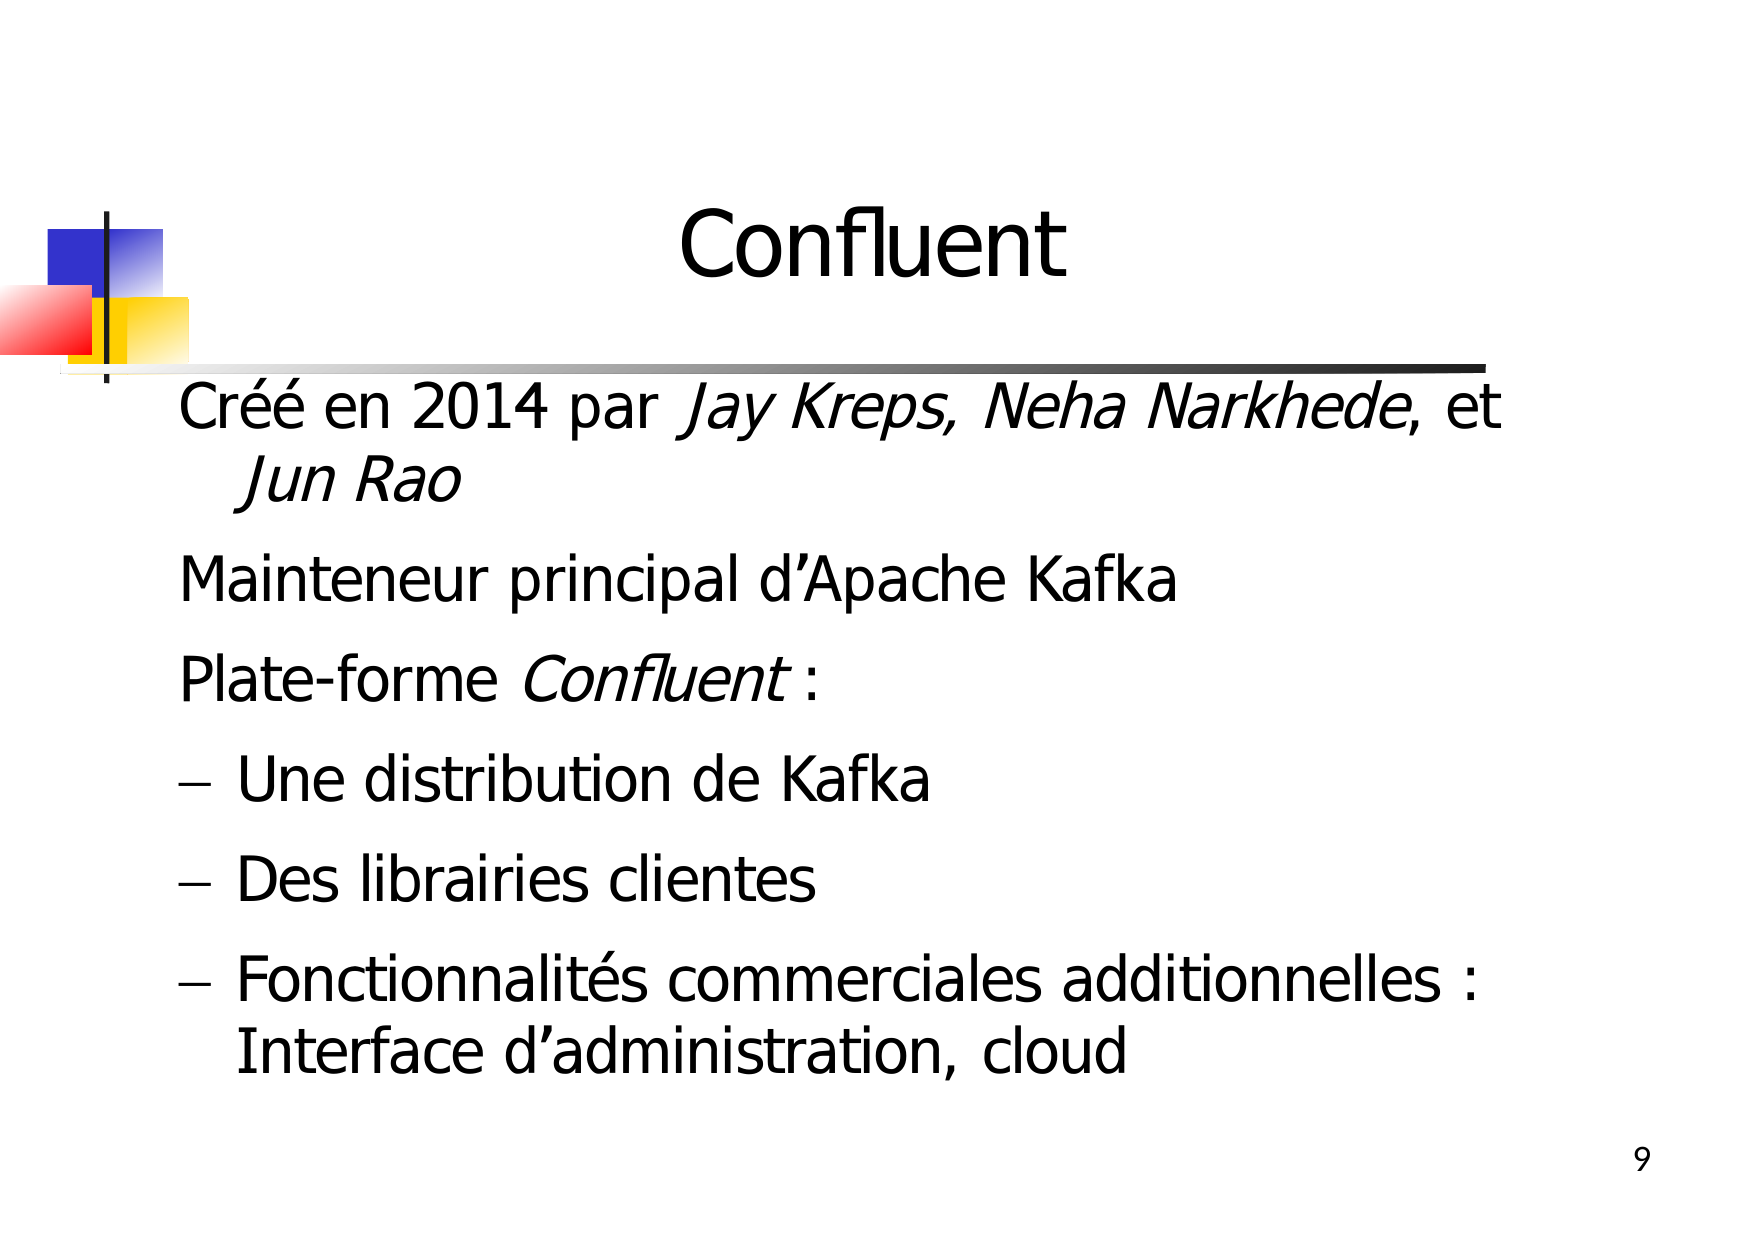

Confluent
Créé en 2014 par Jay Kreps, Neha Narkhede, et Jun Rao
Mainteneur principal d’Apache Kafka
Plate-forme Confluent :
Une distribution de Kafka
Des librairies clientes
Fonctionnalités commerciales additionnelles : Interface d’administration, cloud